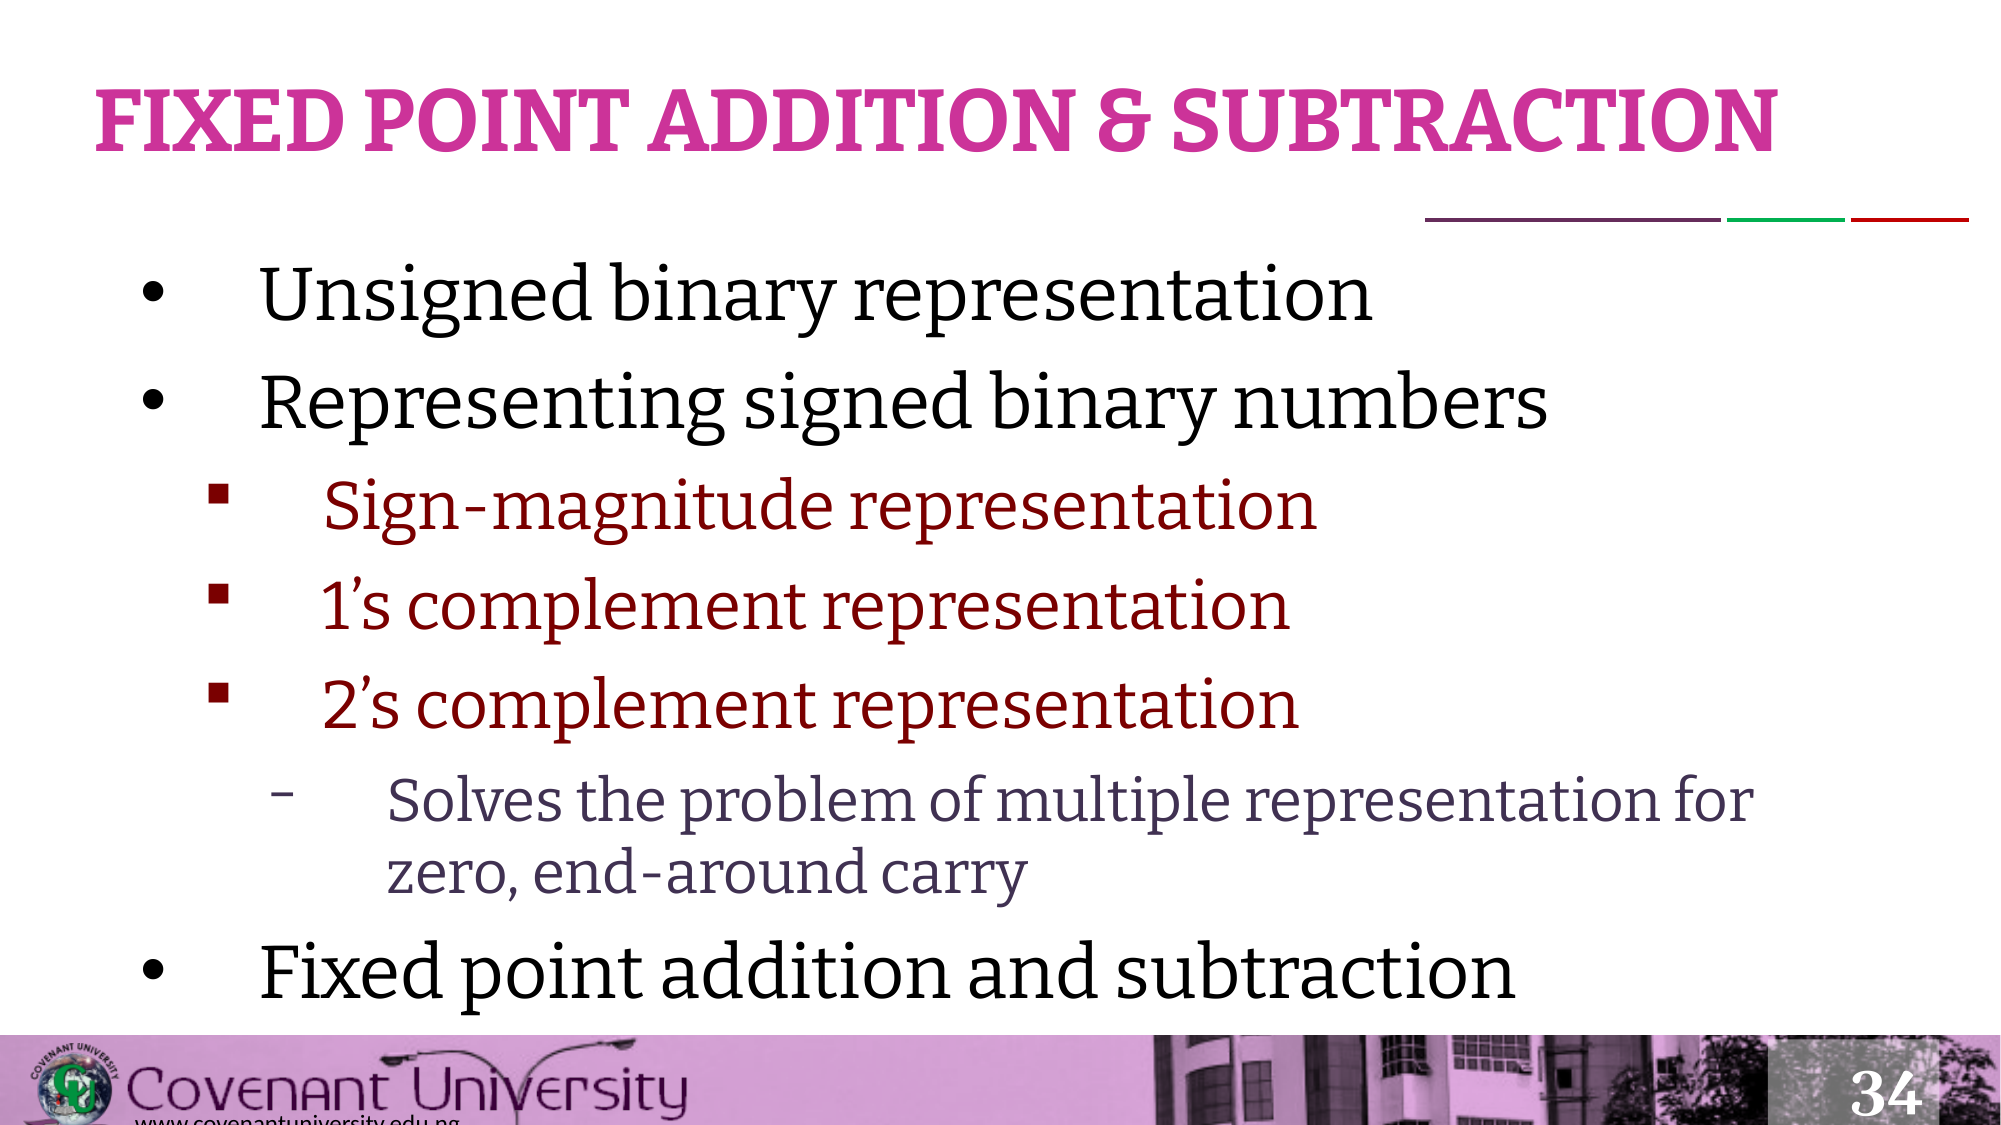

# FIXED POINT ADDITION & SUBTRACTION
Unsigned binary representation
Representing signed binary numbers
Sign-magnitude representation
1’s complement representation
2’s complement representation
Solves the problem of multiple representation for zero, end-around carry
Fixed point addition and subtraction